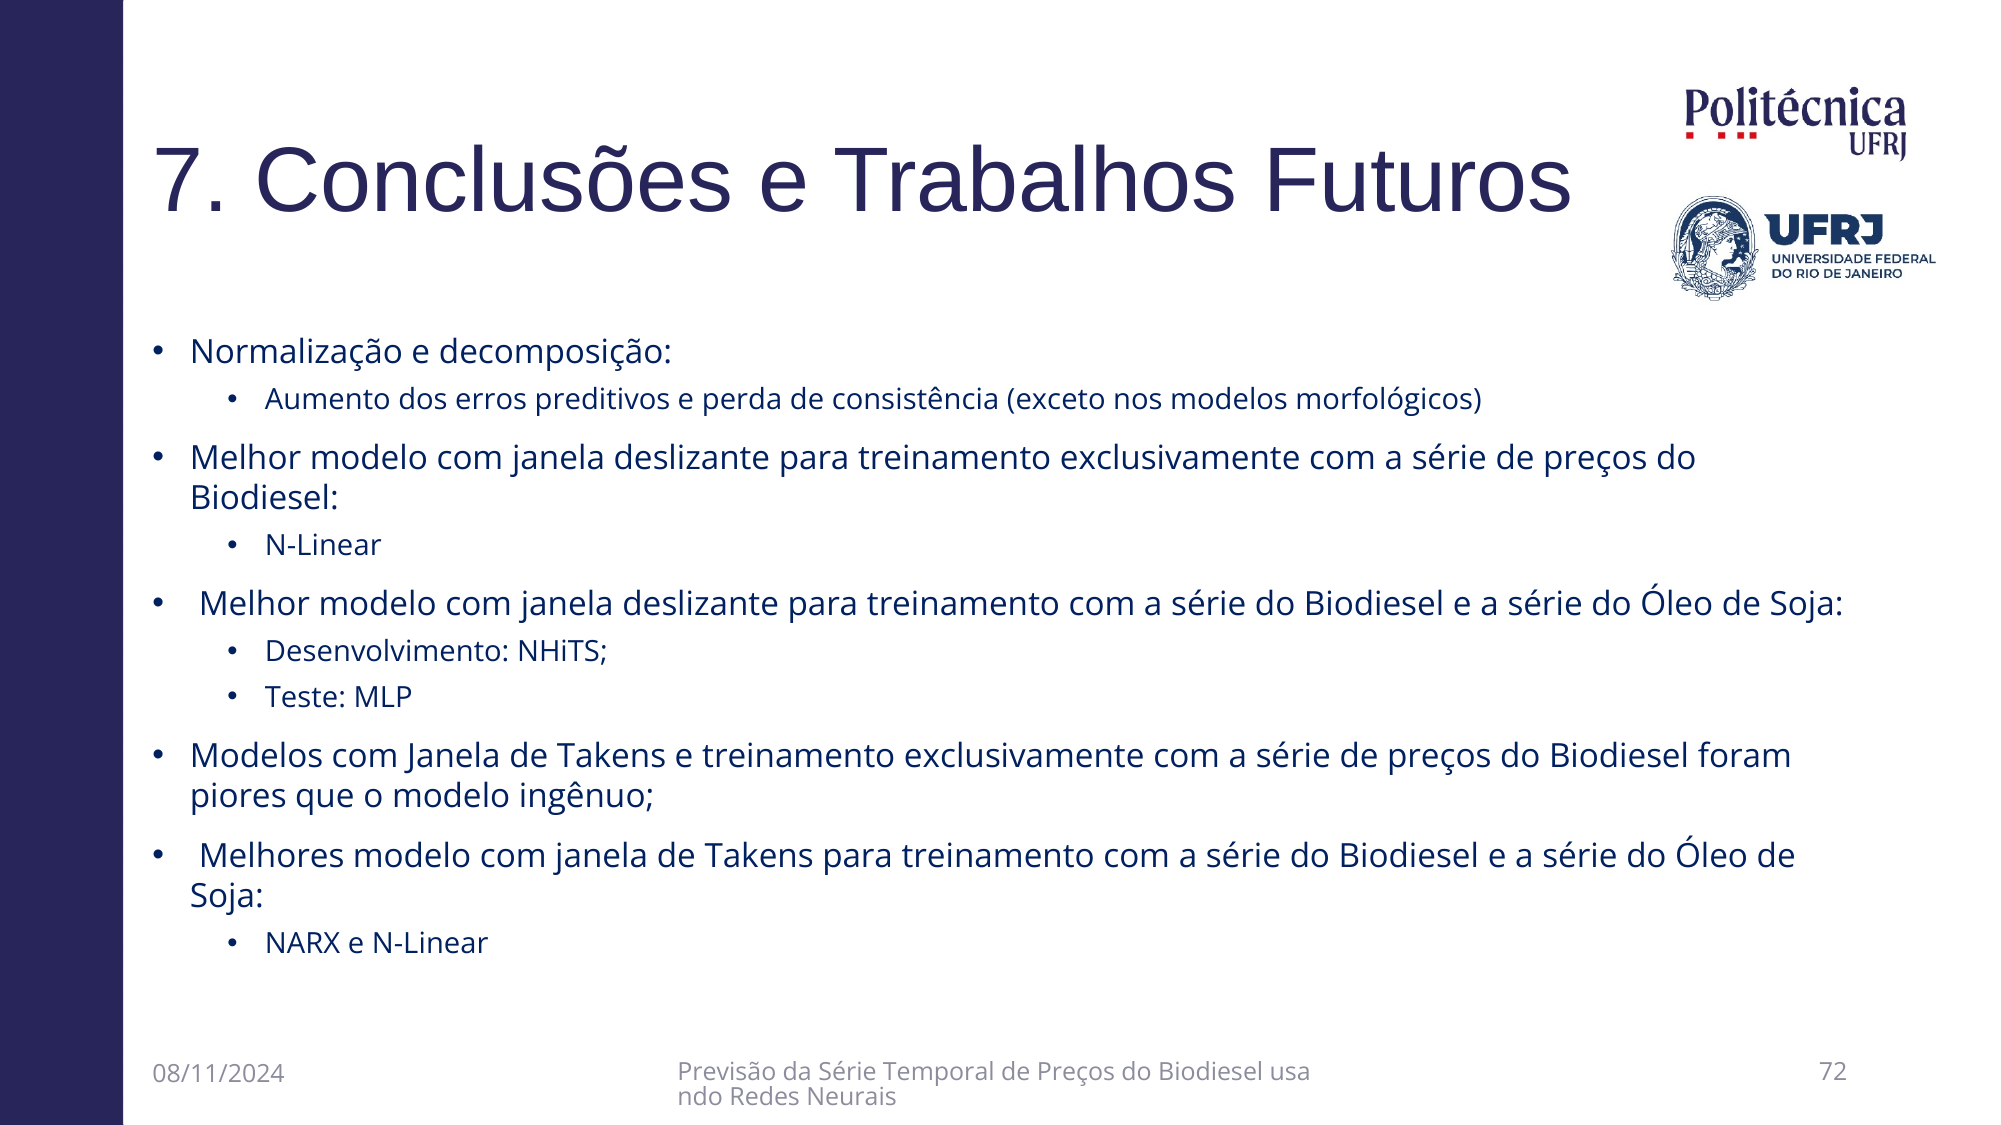

# 7. Conclusões e Trabalhos Futuros
Normalização e decomposição:
Aumento dos erros preditivos e perda de consistência (exceto nos modelos morfológicos)
Melhor modelo com janela deslizante para treinamento exclusivamente com a série de preços do Biodiesel:
N-Linear
 Melhor modelo com janela deslizante para treinamento com a série do Biodiesel e a série do Óleo de Soja:
Desenvolvimento: NHiTS;
Teste: MLP
Modelos com Janela de Takens e treinamento exclusivamente com a série de preços do Biodiesel foram piores que o modelo ingênuo;
 Melhores modelo com janela de Takens para treinamento com a série do Biodiesel e a série do Óleo de Soja:
NARX e N-Linear

08/11/2024
Previsão da Série Temporal de Preços do Biodiesel usando Redes Neurais
72